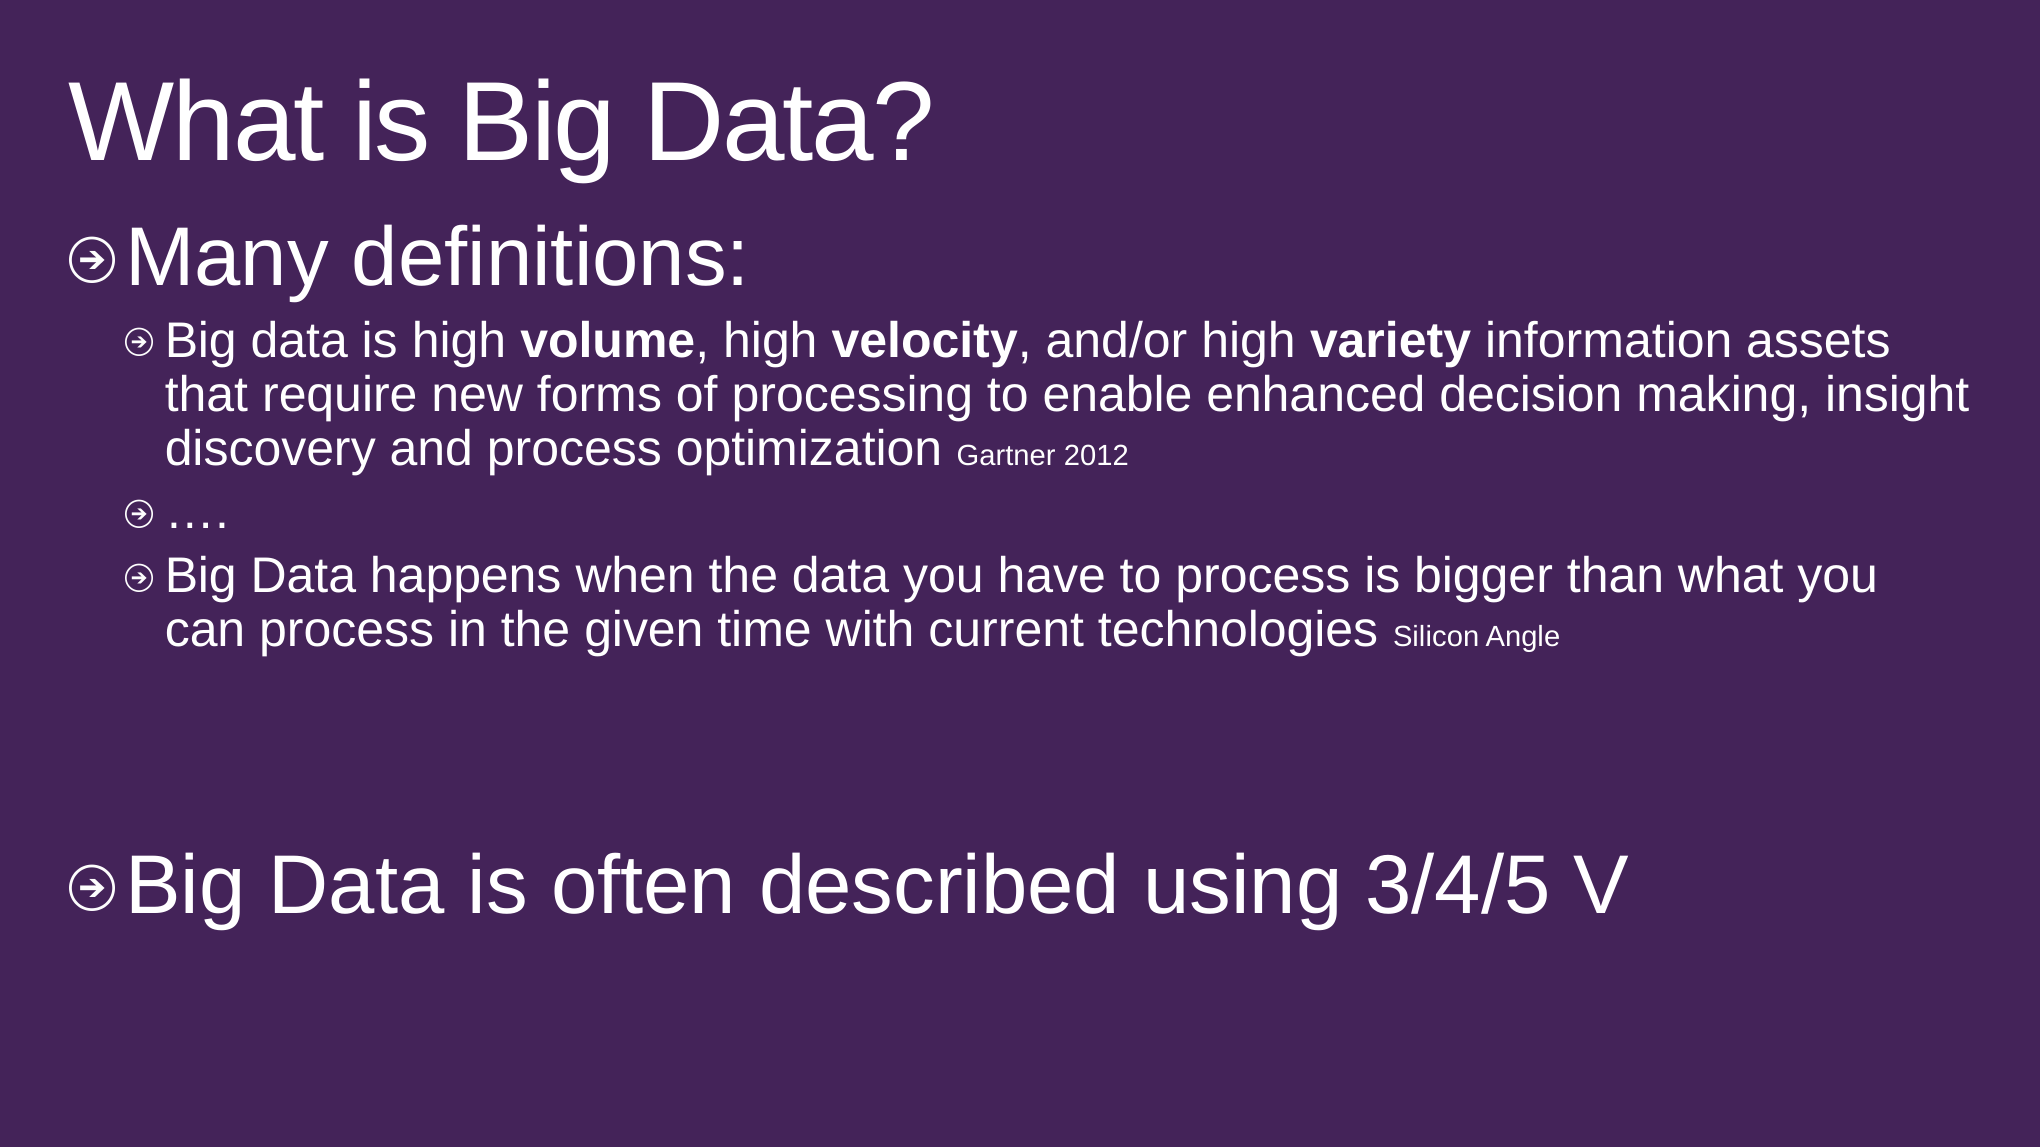

# What is Big Data?
Many definitions:
Big data is high volume, high velocity, and/or high variety information assets that require new forms of processing to enable enhanced decision making, insight discovery and process optimization Gartner 2012
….
Big Data happens when the data you have to process is bigger than what you can process in the given time with current technologies Silicon Angle

Big Data is often described using 3/4/5 V